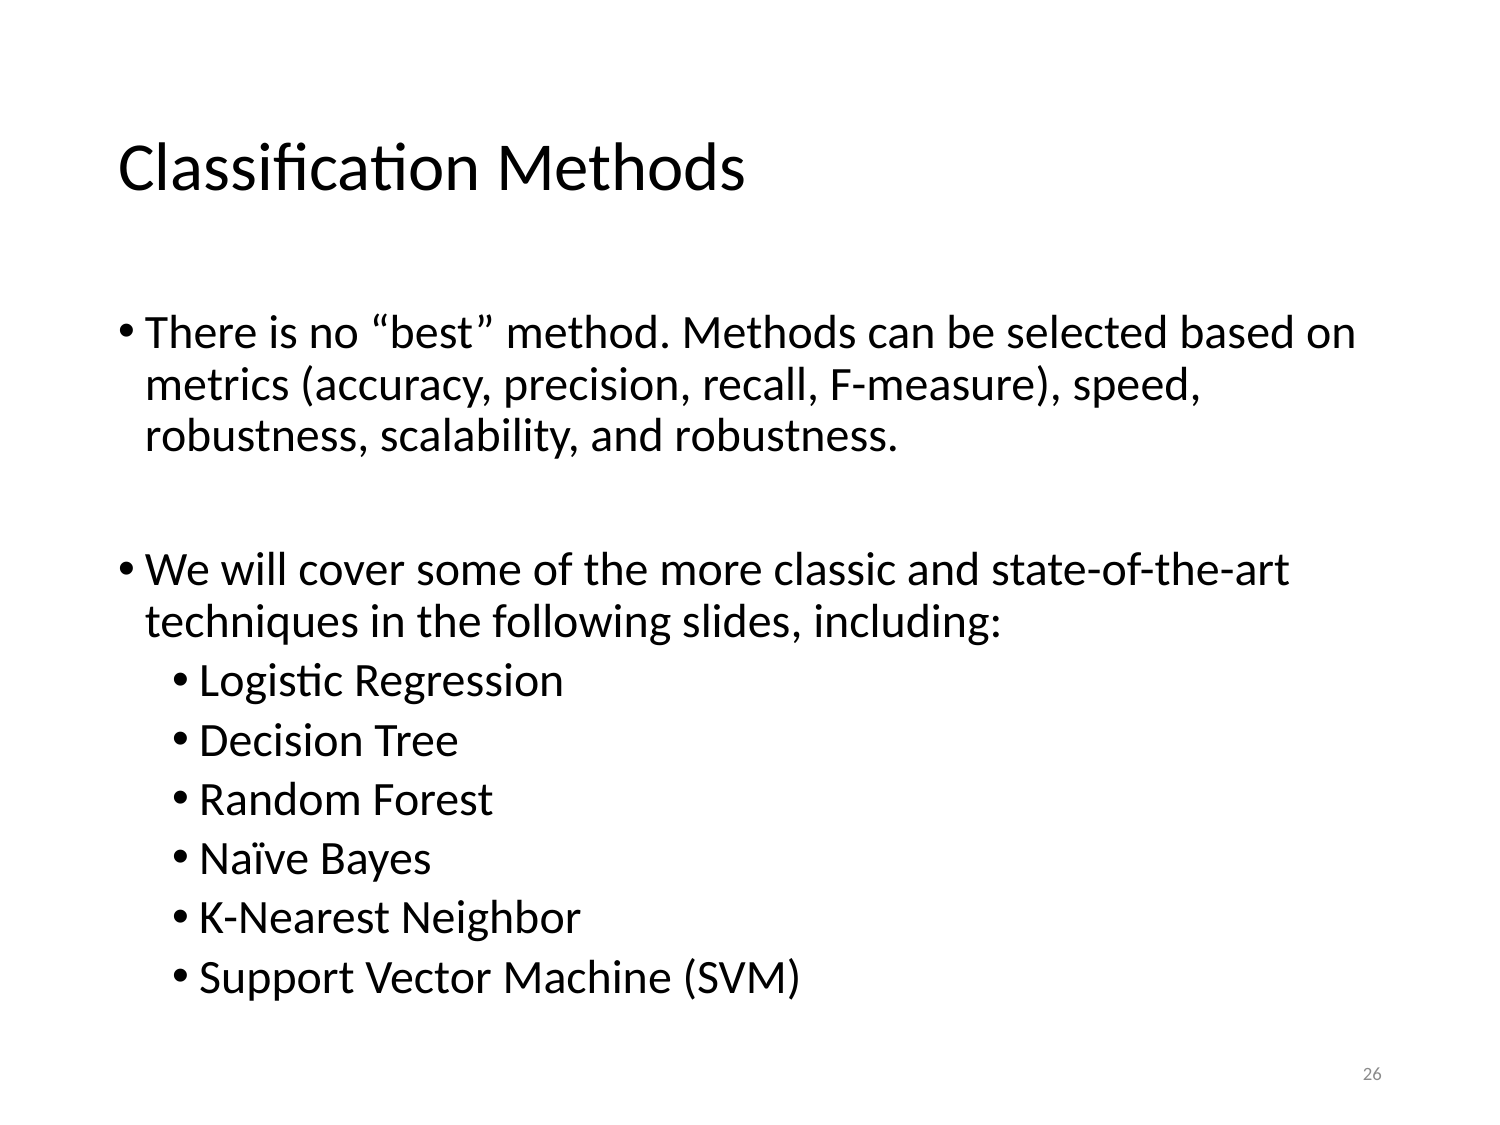

# Classification Methods
There is no “best” method. Methods can be selected based on metrics (accuracy, precision, recall, F-measure), speed, robustness, scalability, and robustness.

We will cover some of the more classic and state-of-the-art techniques in the following slides, including:
Logistic Regression
Decision Tree
Random Forest
Naïve Bayes
K-Nearest Neighbor
Support Vector Machine (SVM)

26